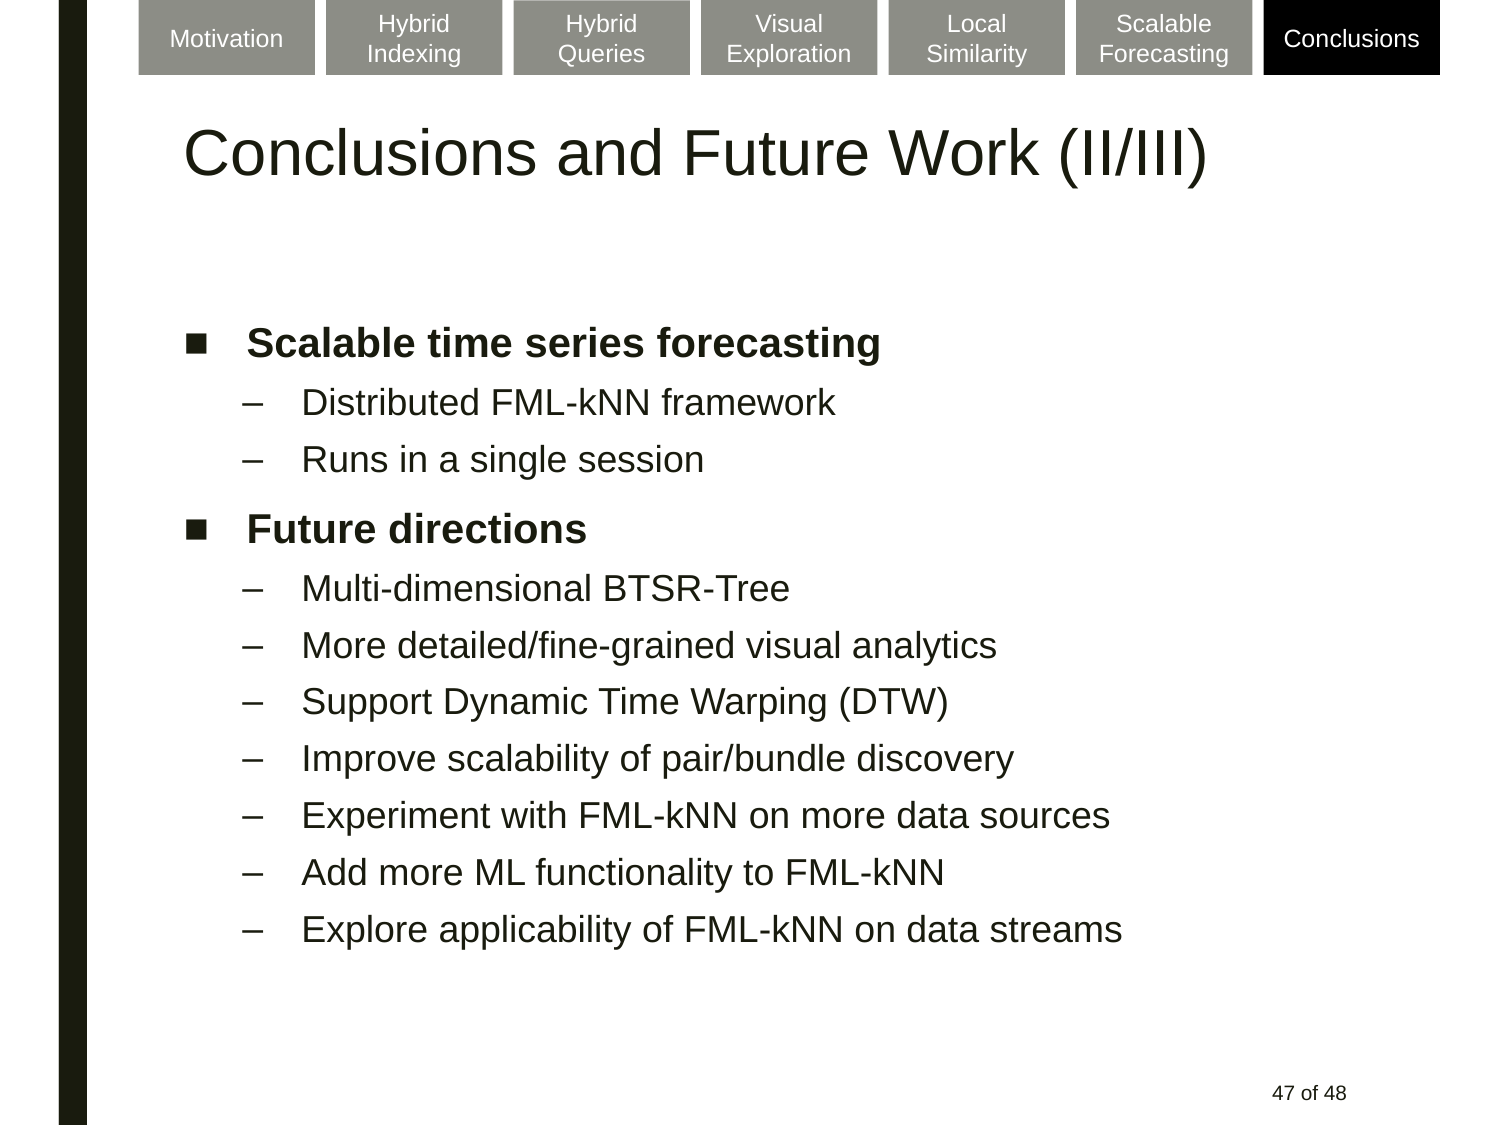

Motivation
Hybrid Indexing
Visual Exploration
Local Similarity
Scalable Forecasting
Conclusions
Hybrid Queries
# Conclusions and Future Work (II/III)
Scalable time series forecasting
Distributed FML-kNN framework
Runs in a single session
Future directions
Multi-dimensional BTSR-Tree
More detailed/fine-grained visual analytics
Support Dynamic Time Warping (DTW)
Improve scalability of pair/bundle discovery
Experiment with FML-kNN on more data sources
Add more ML functionality to FML-kNN
Explore applicability of FML-kNN on data streams
47 of 48